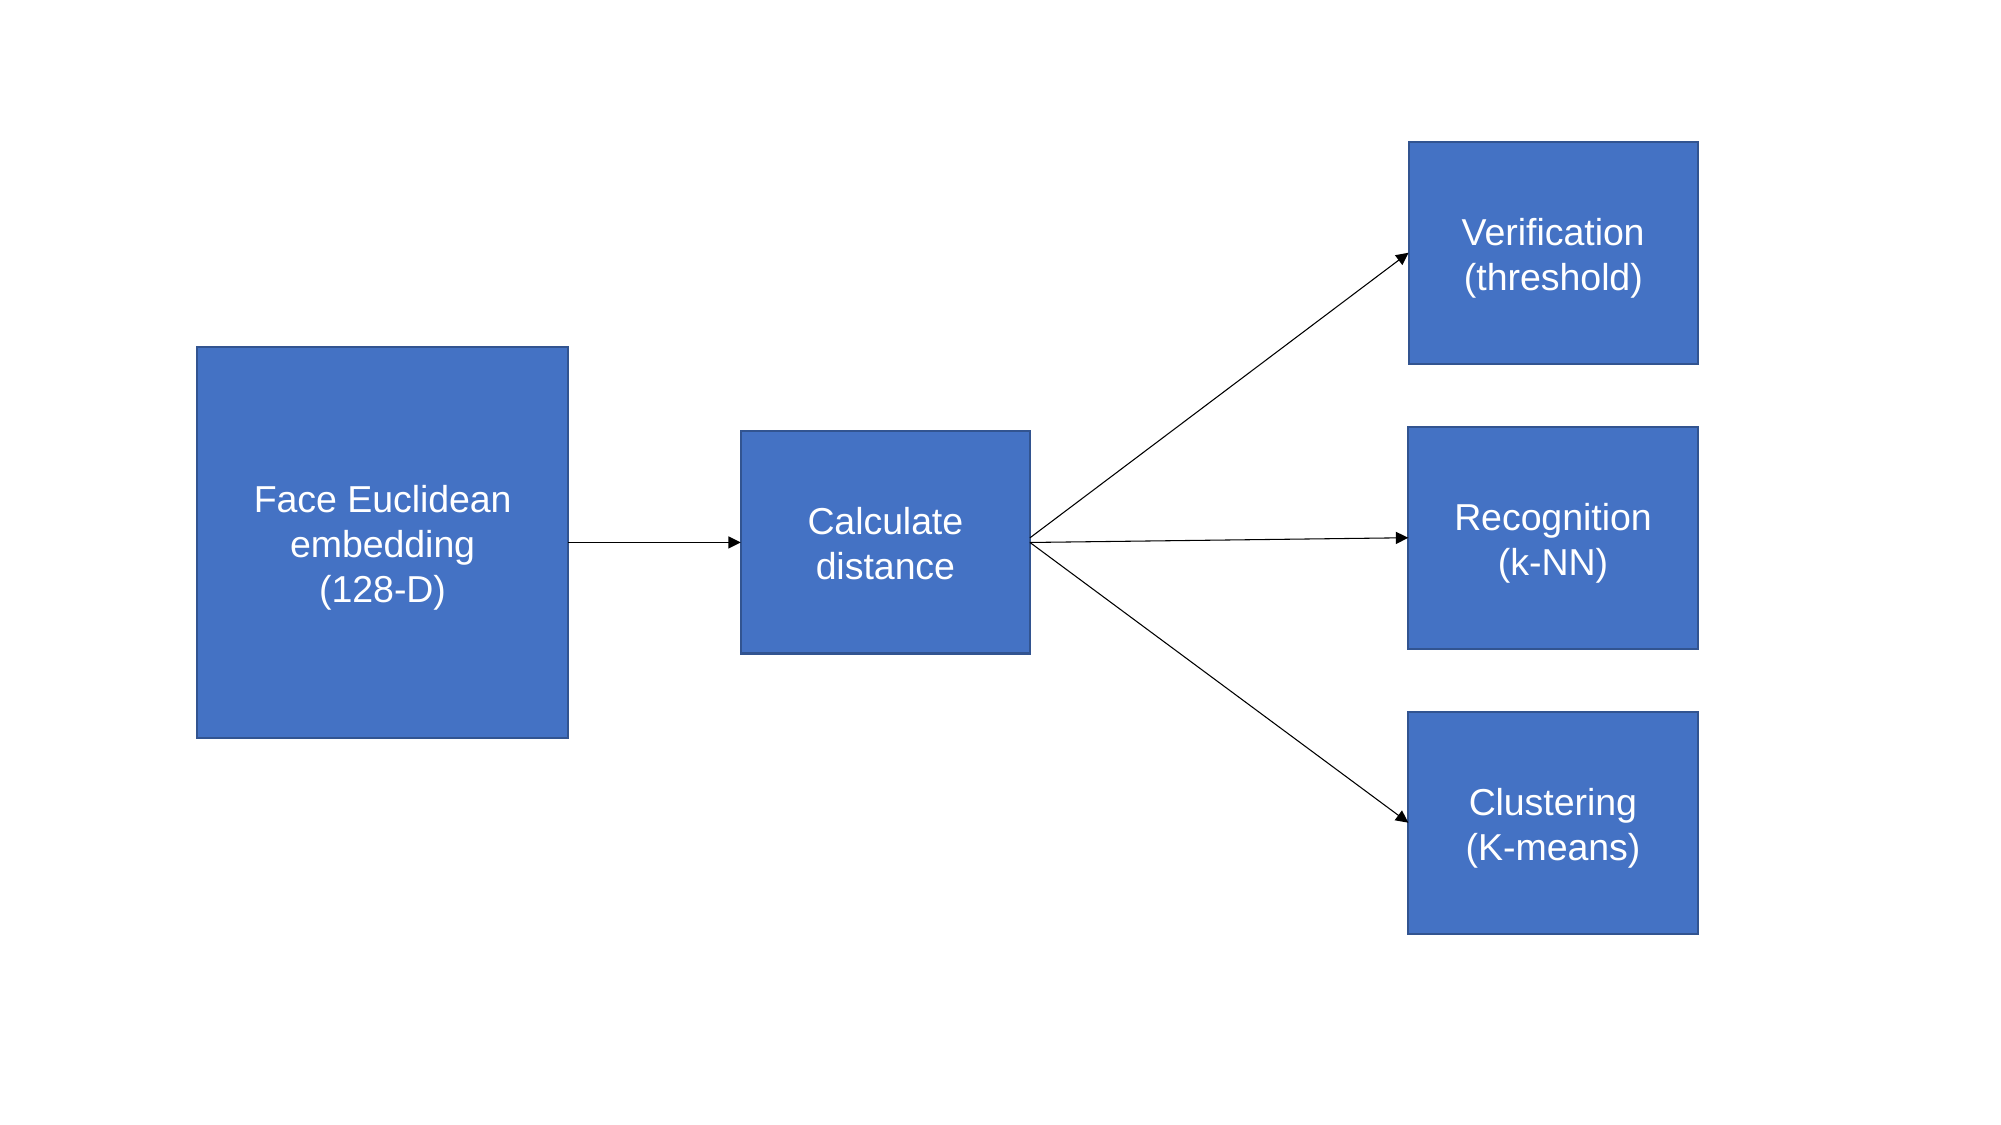

Verification
(threshold)
Face Euclidean embedding
(128-D)
Recognition
(k-NN)
Calculate distance
Clustering
(K-means)